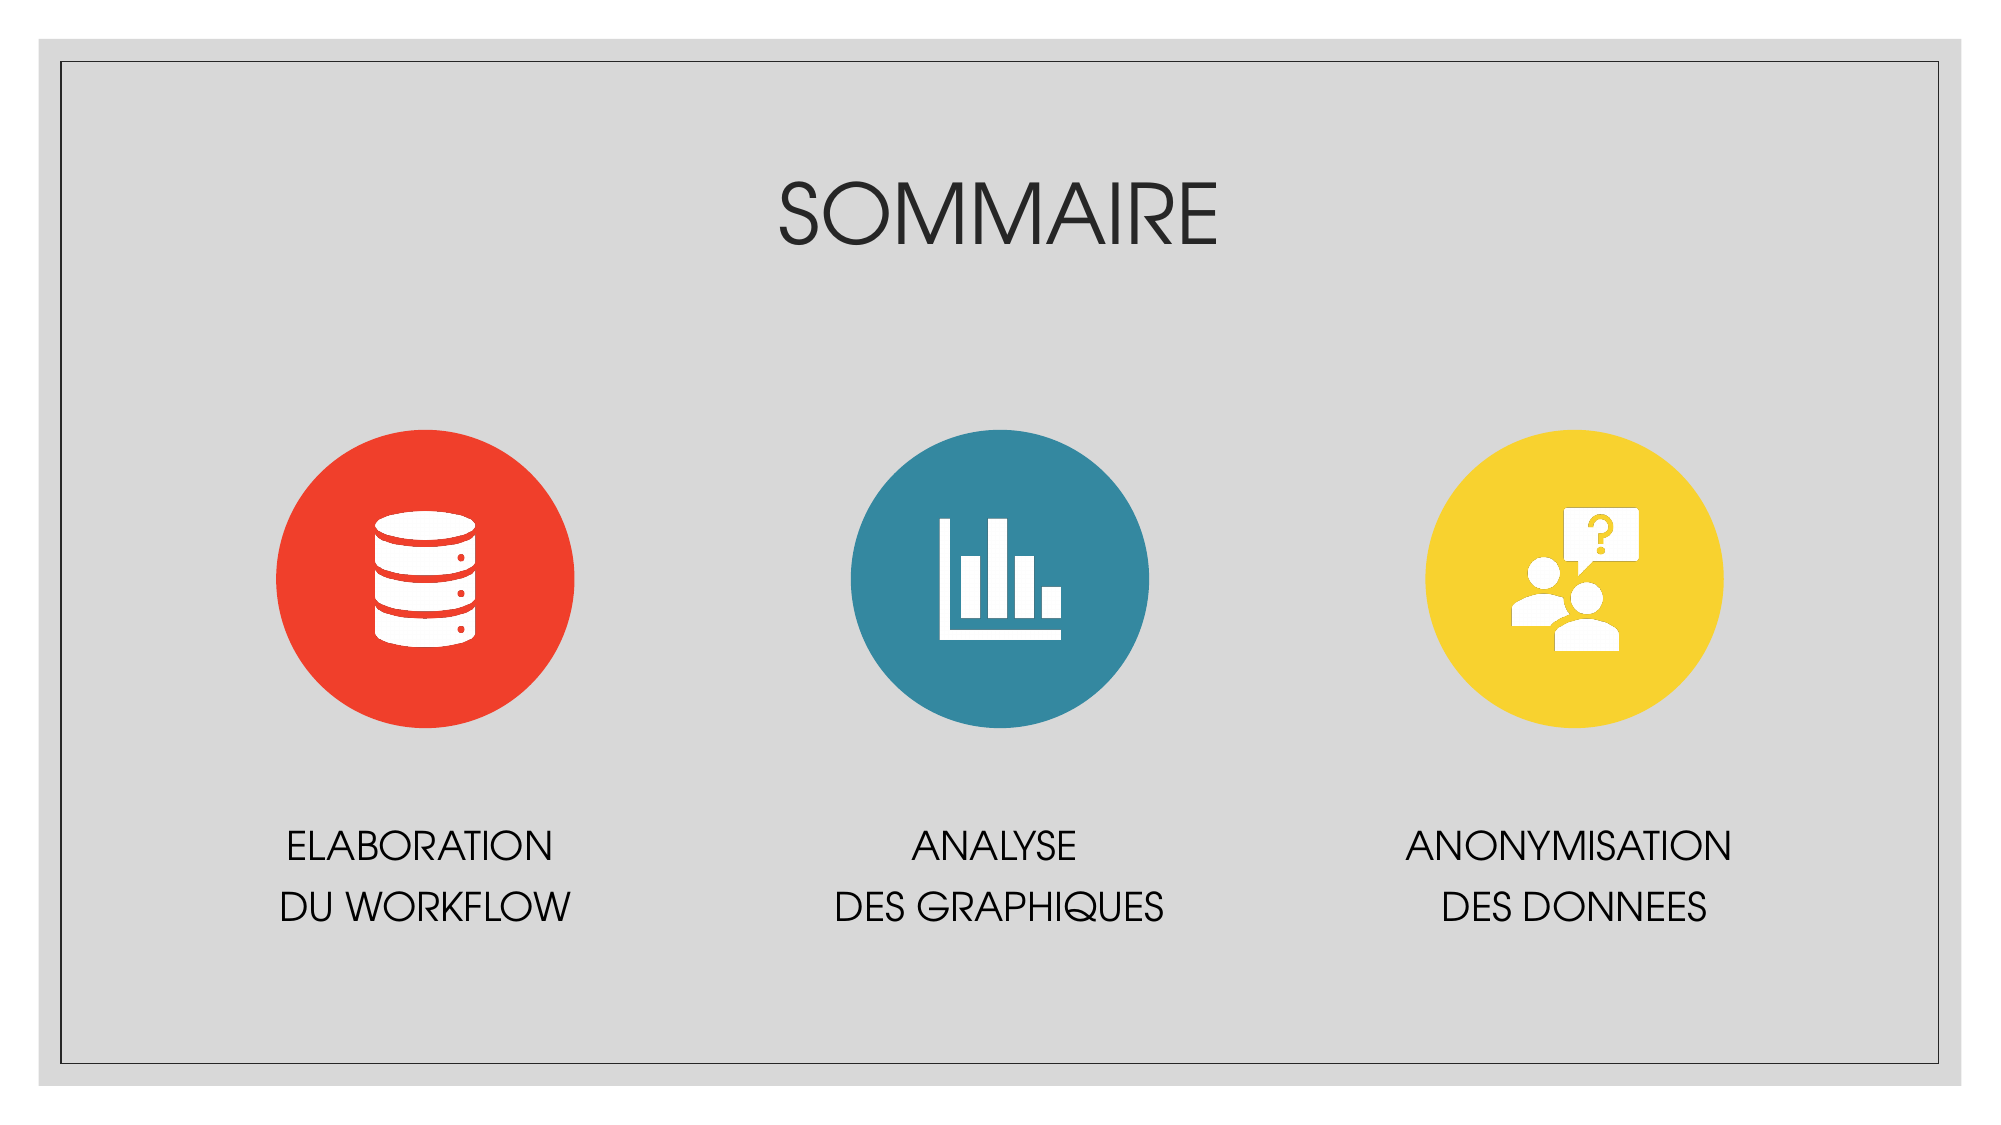

# SOMMAIRE
ELABORATION
du workflow
ANALYSE
DES GRAPHIQUES
Anonymisation
des donnees